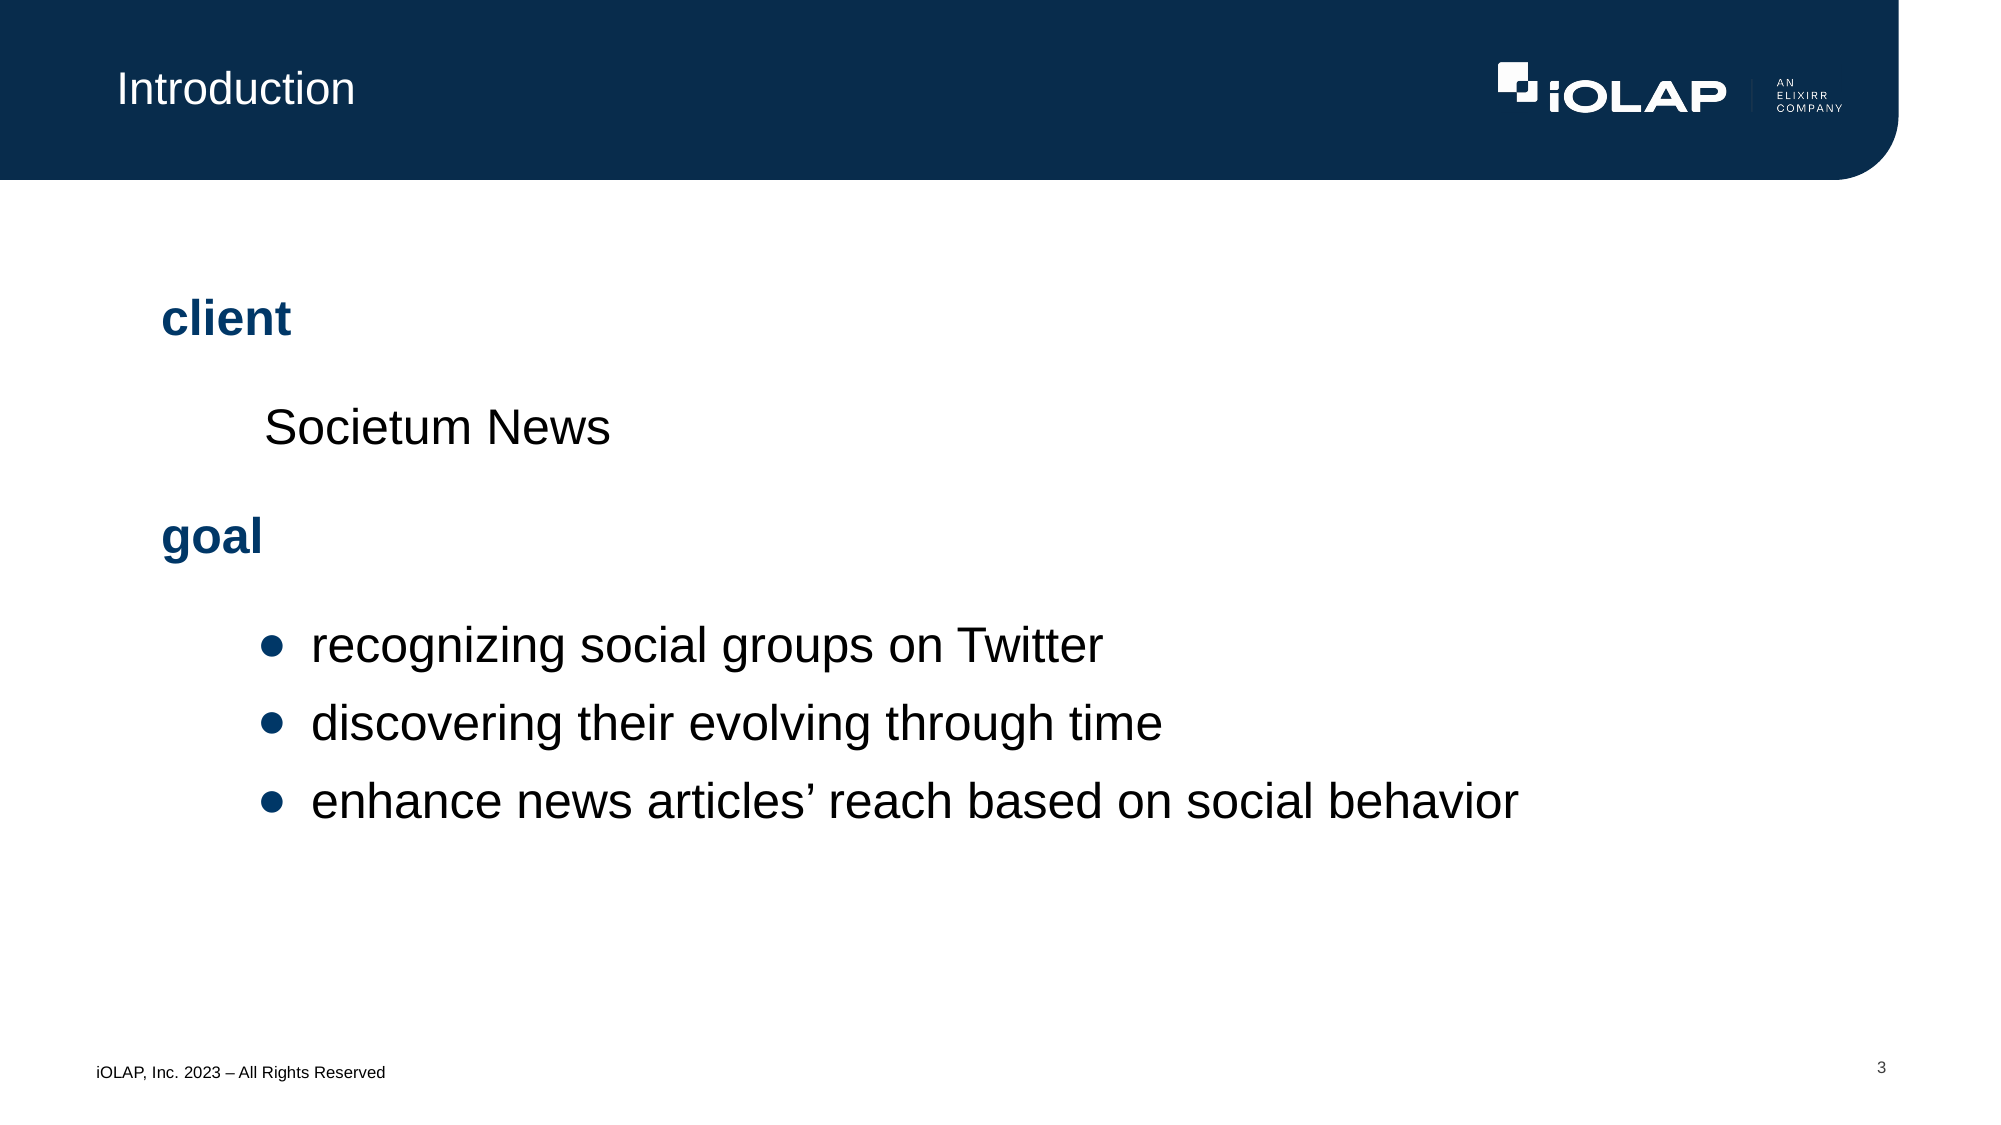

# Introduction

client
  Societum News
goal
recognizing social groups on Twitter
discovering their evolving through time
enhance news articles’ reach based on social behavior